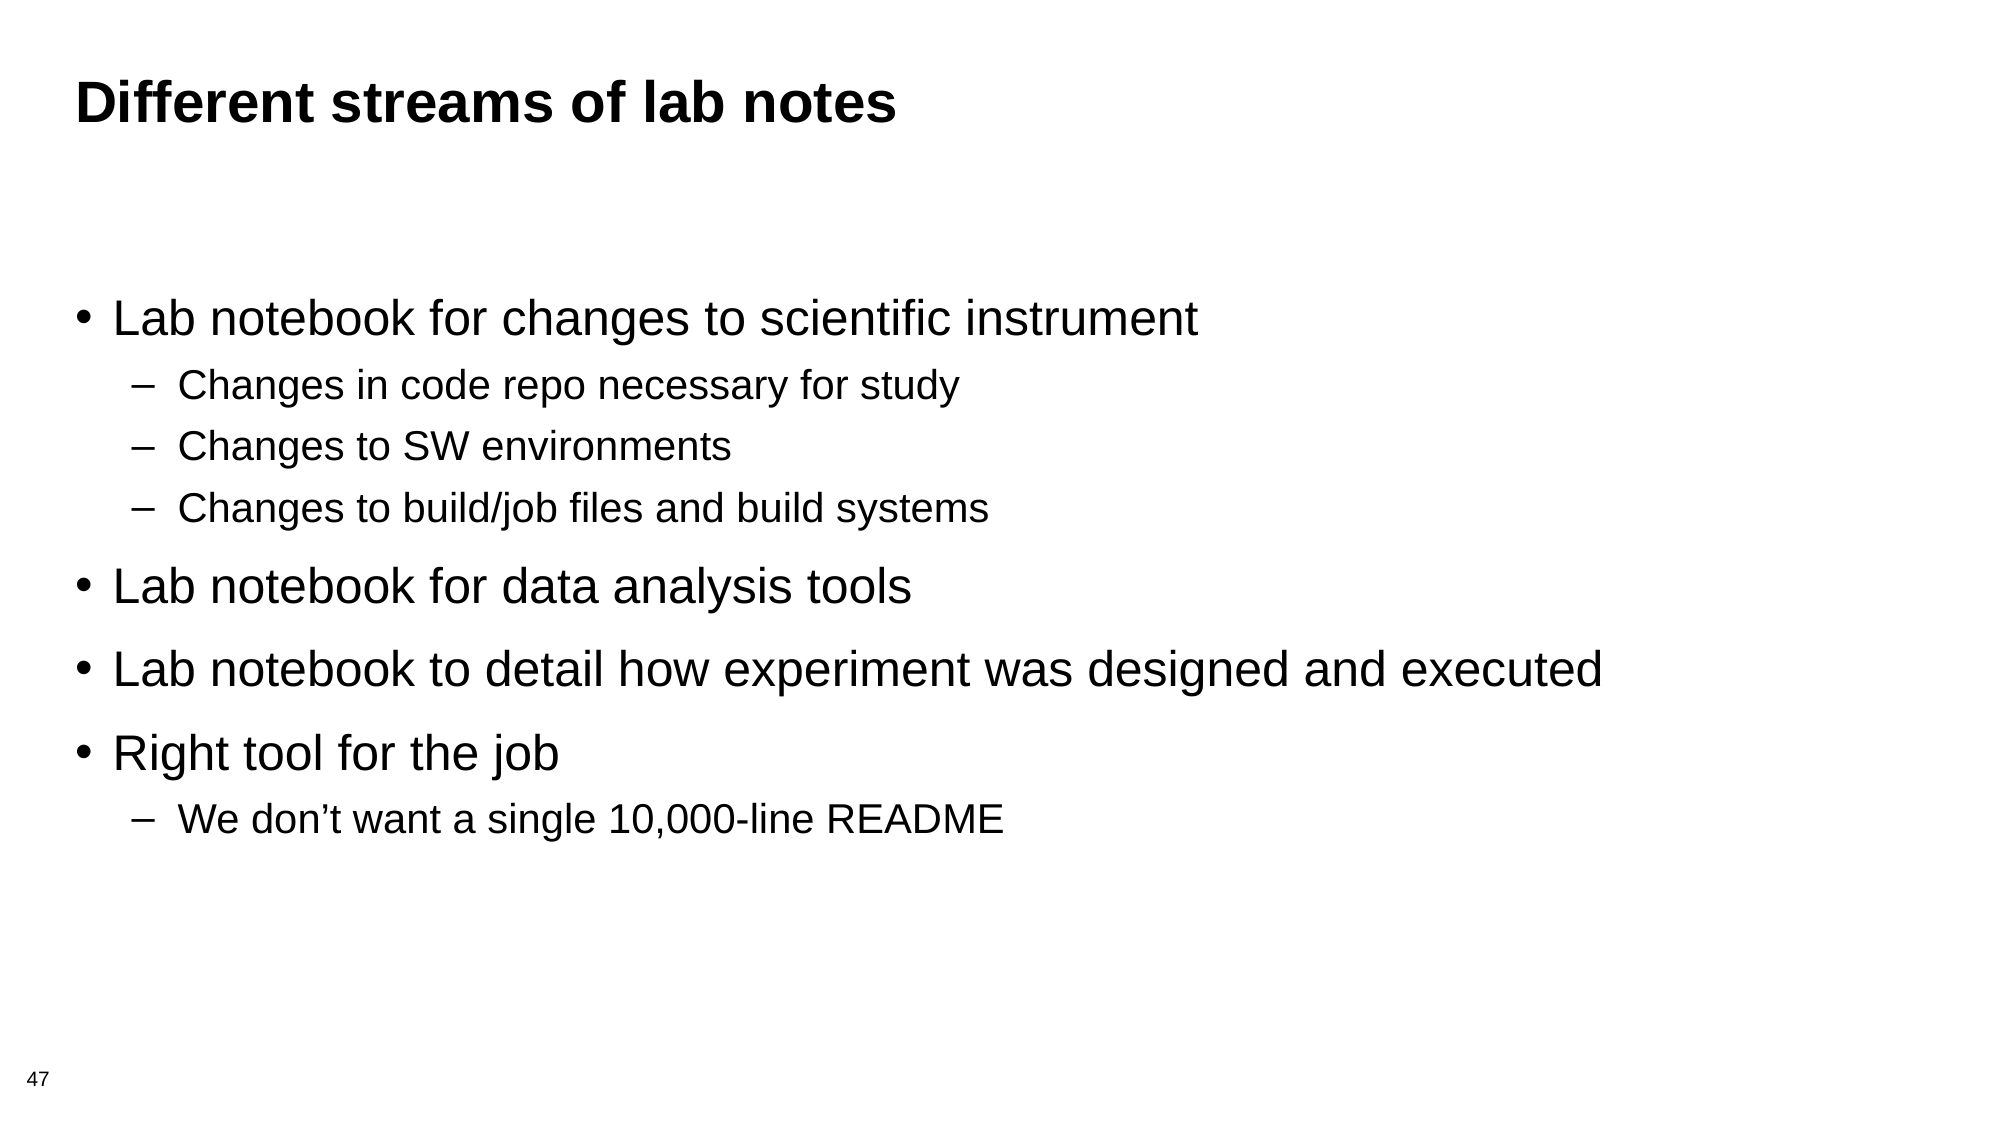

# Different streams of lab notes
Lab notebook for changes to scientific instrument
Changes in code repo necessary for study
Changes to SW environments
Changes to build/job files and build systems
Lab notebook for data analysis tools
Lab notebook to detail how experiment was designed and executed
Right tool for the job
We don’t want a single 10,000-line README